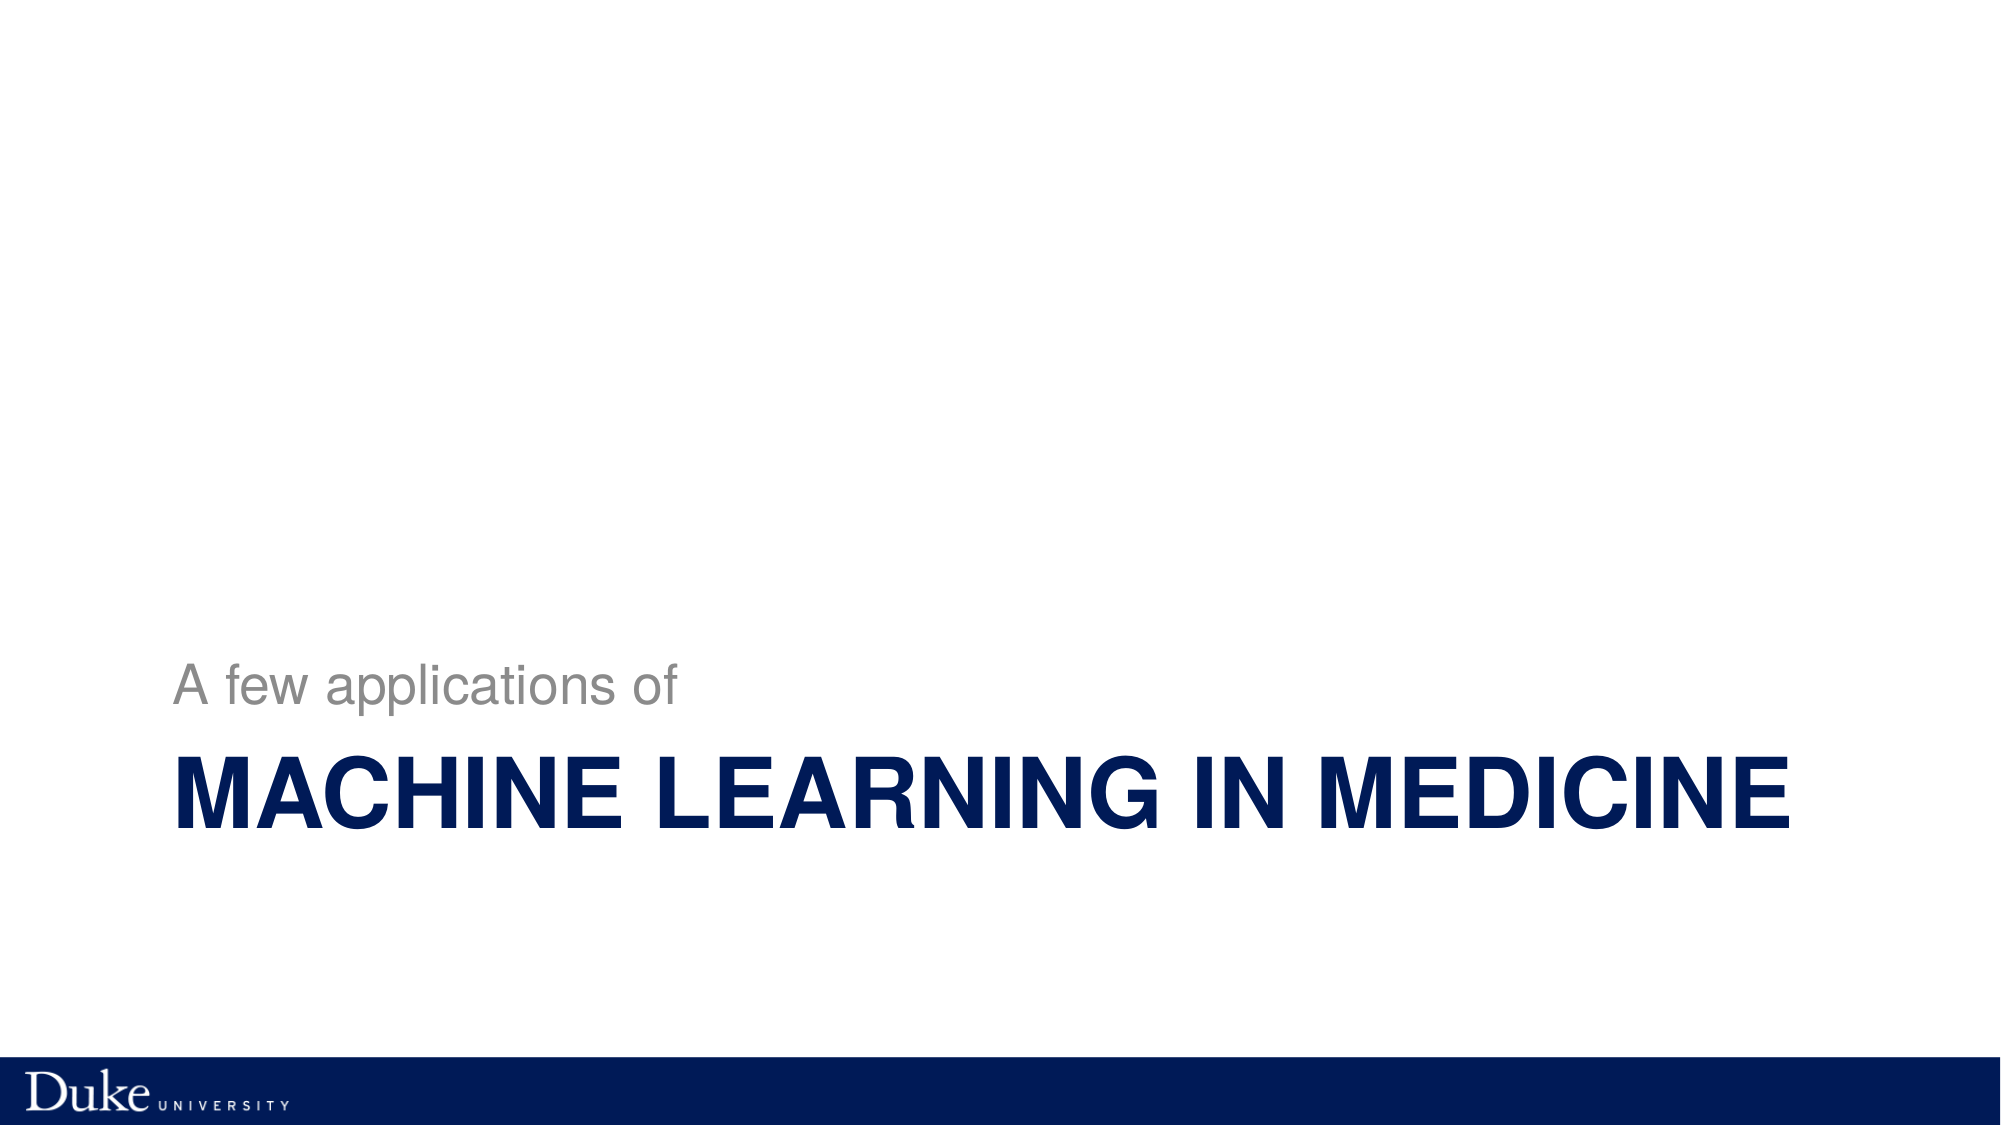

A few applications of
# Machine learning in Medicine